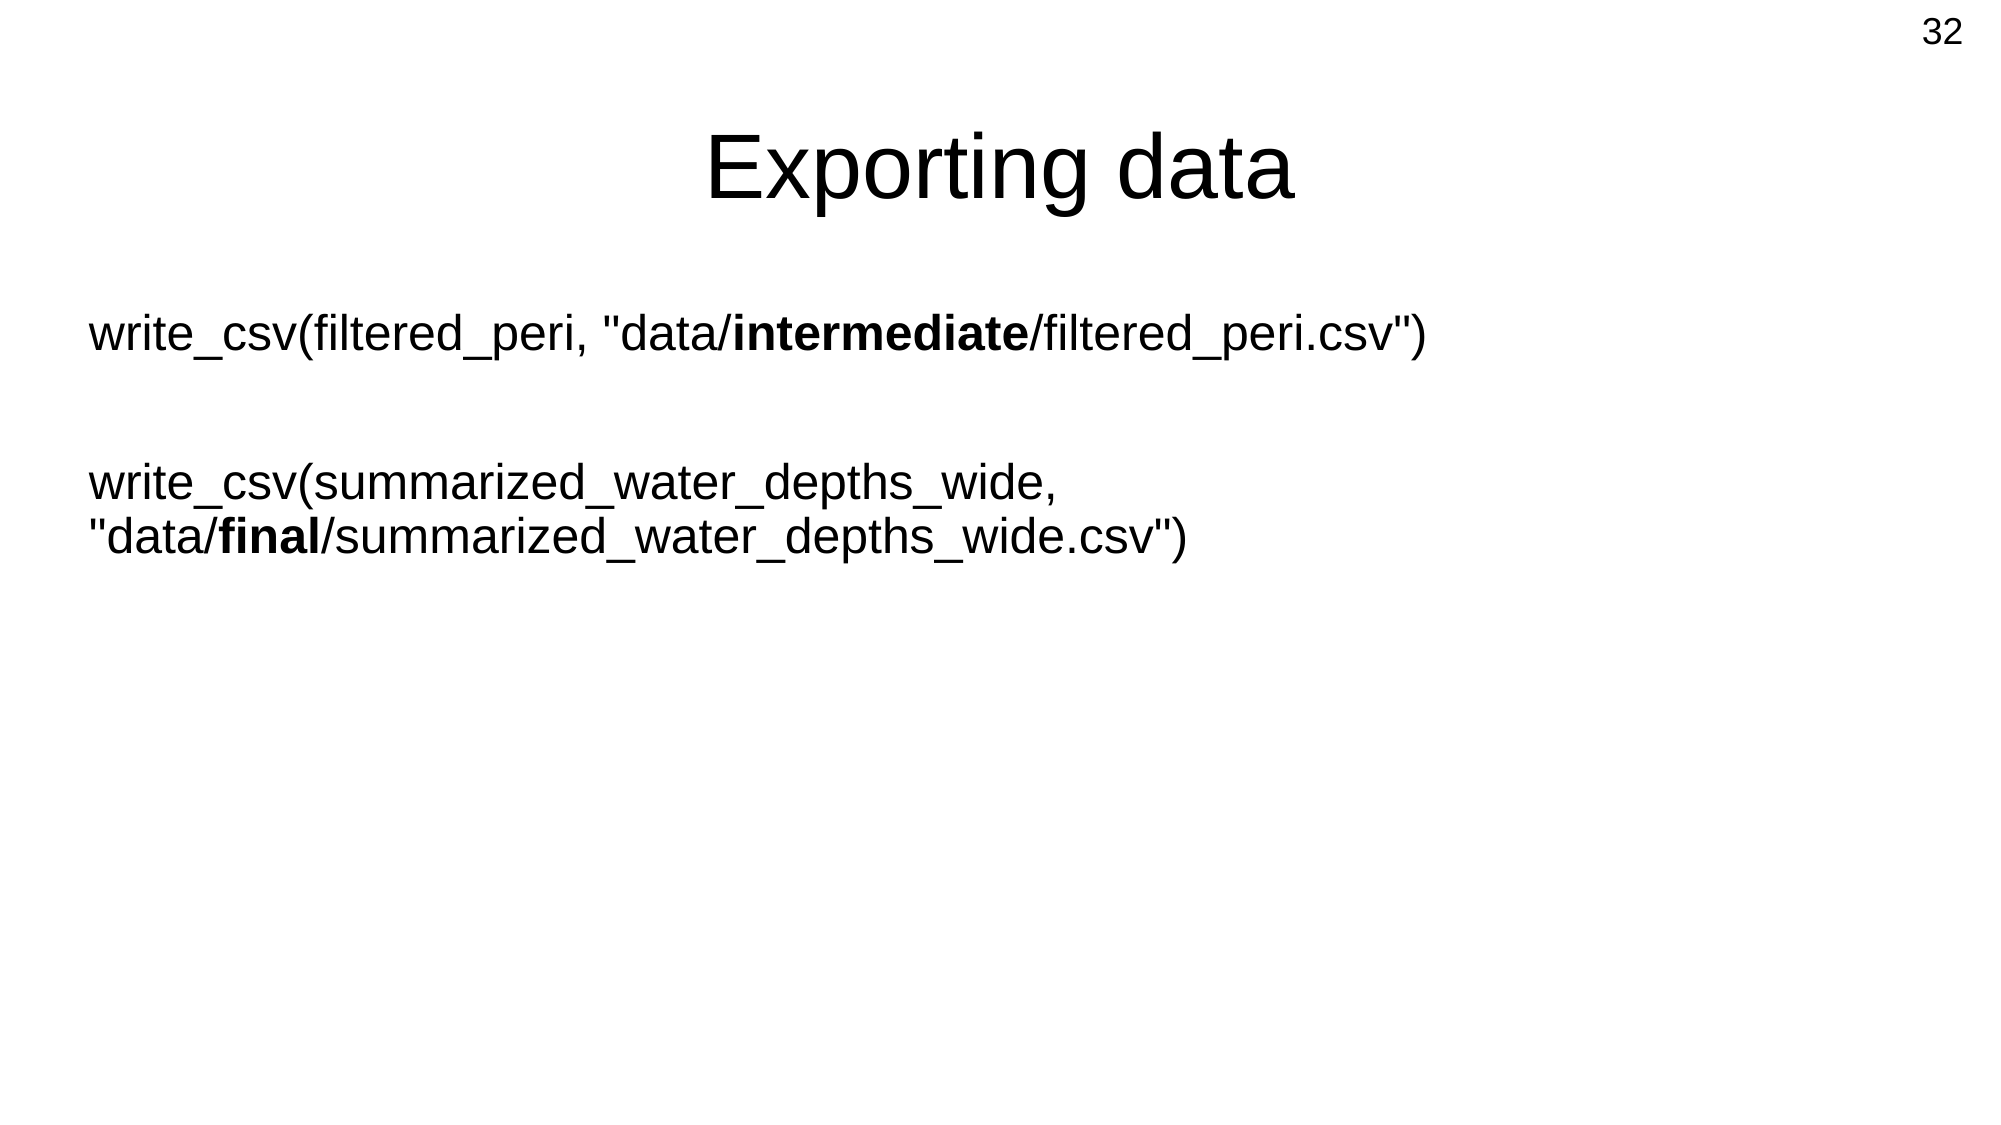

32
# Exporting data
write_csv(filtered_peri, "data/intermediate/filtered_peri.csv")

write_csv(summarized_water_depths_wide, "data/final/summarized_water_depths_wide.csv")